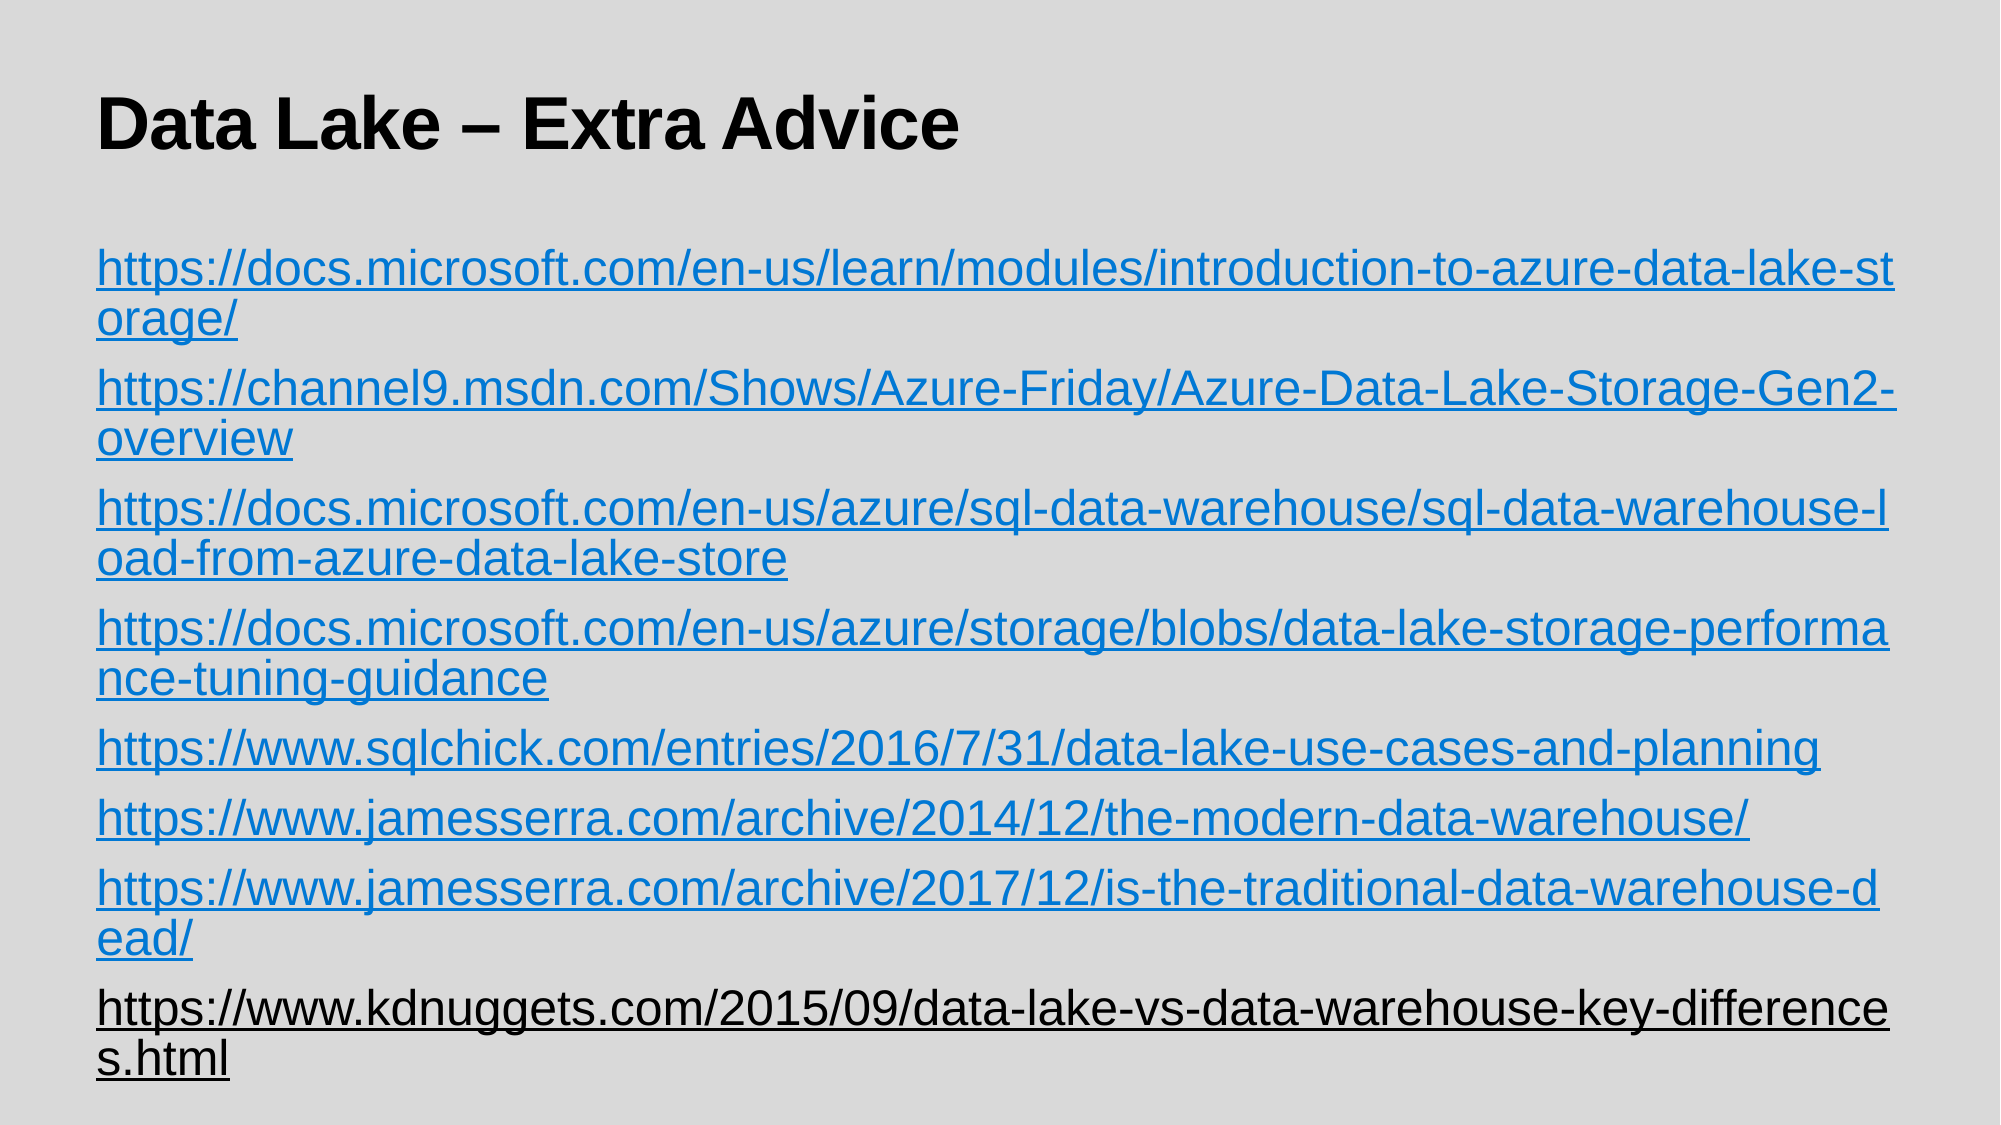

# Data Lake – Extra Advice
https://docs.microsoft.com/en-us/learn/modules/introduction-to-azure-data-lake-storage/
https://channel9.msdn.com/Shows/Azure-Friday/Azure-Data-Lake-Storage-Gen2-overview
https://docs.microsoft.com/en-us/azure/sql-data-warehouse/sql-data-warehouse-load-from-azure-data-lake-store
https://docs.microsoft.com/en-us/azure/storage/blobs/data-lake-storage-performance-tuning-guidance
https://www.sqlchick.com/entries/2016/7/31/data-lake-use-cases-and-planning
https://www.jamesserra.com/archive/2014/12/the-modern-data-warehouse/
https://www.jamesserra.com/archive/2017/12/is-the-traditional-data-warehouse-dead/
https://www.kdnuggets.com/2015/09/data-lake-vs-data-warehouse-key-differences.html
https://towardsdatascience.com/a-brief-introduction-to-two-data-processing-architectures-lambda-and-kappa-for-big-data-4f35c28005bb